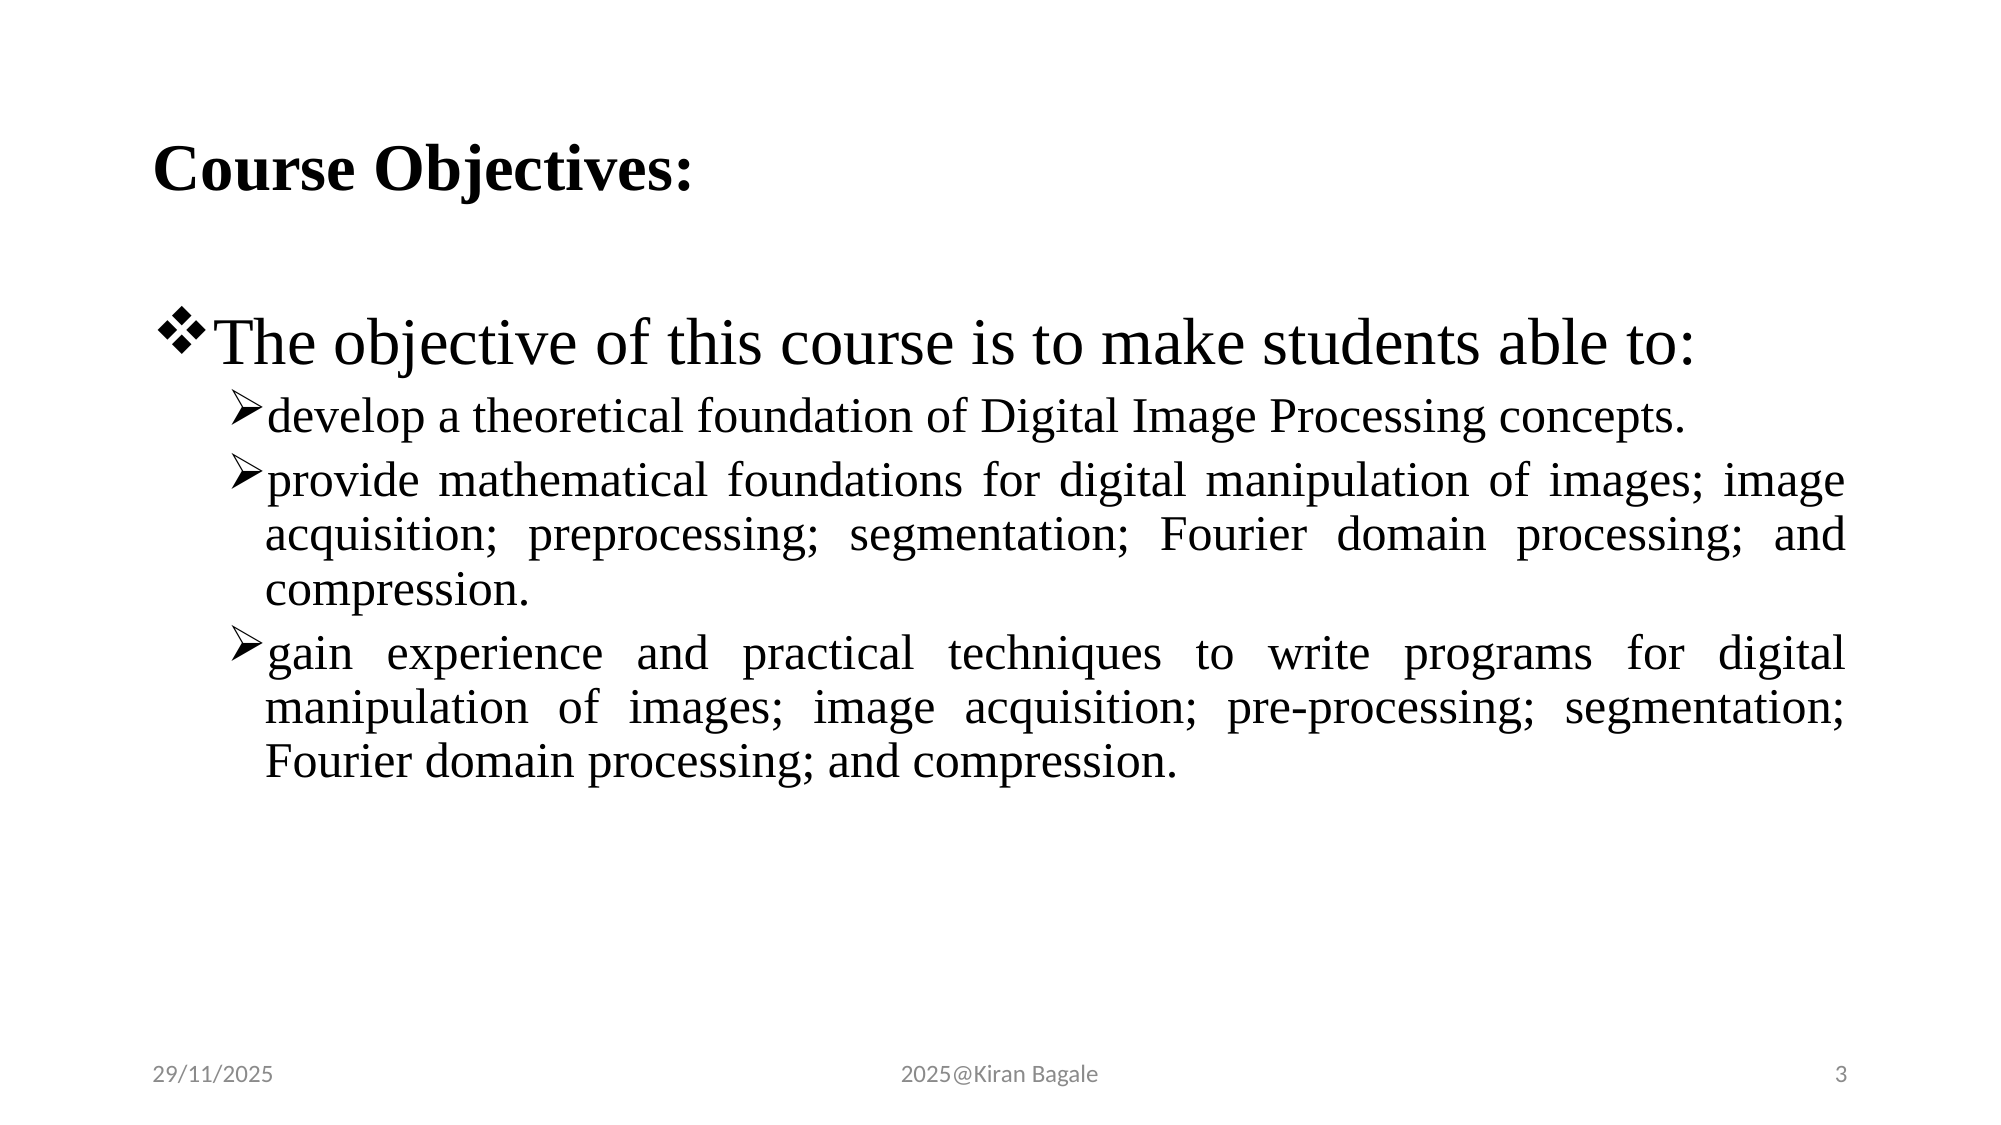

# Course Objectives:
The objective of this course is to make students able to:
develop a theoretical foundation of Digital Image Processing concepts.
provide mathematical foundations for digital manipulation of images; image acquisition; preprocessing; segmentation; Fourier domain processing; and compression.
gain experience and practical techniques to write programs for digital manipulation of images; image acquisition; pre-processing; segmentation; Fourier domain processing; and compression.

29/11/2025
2025@Kiran Bagale
3